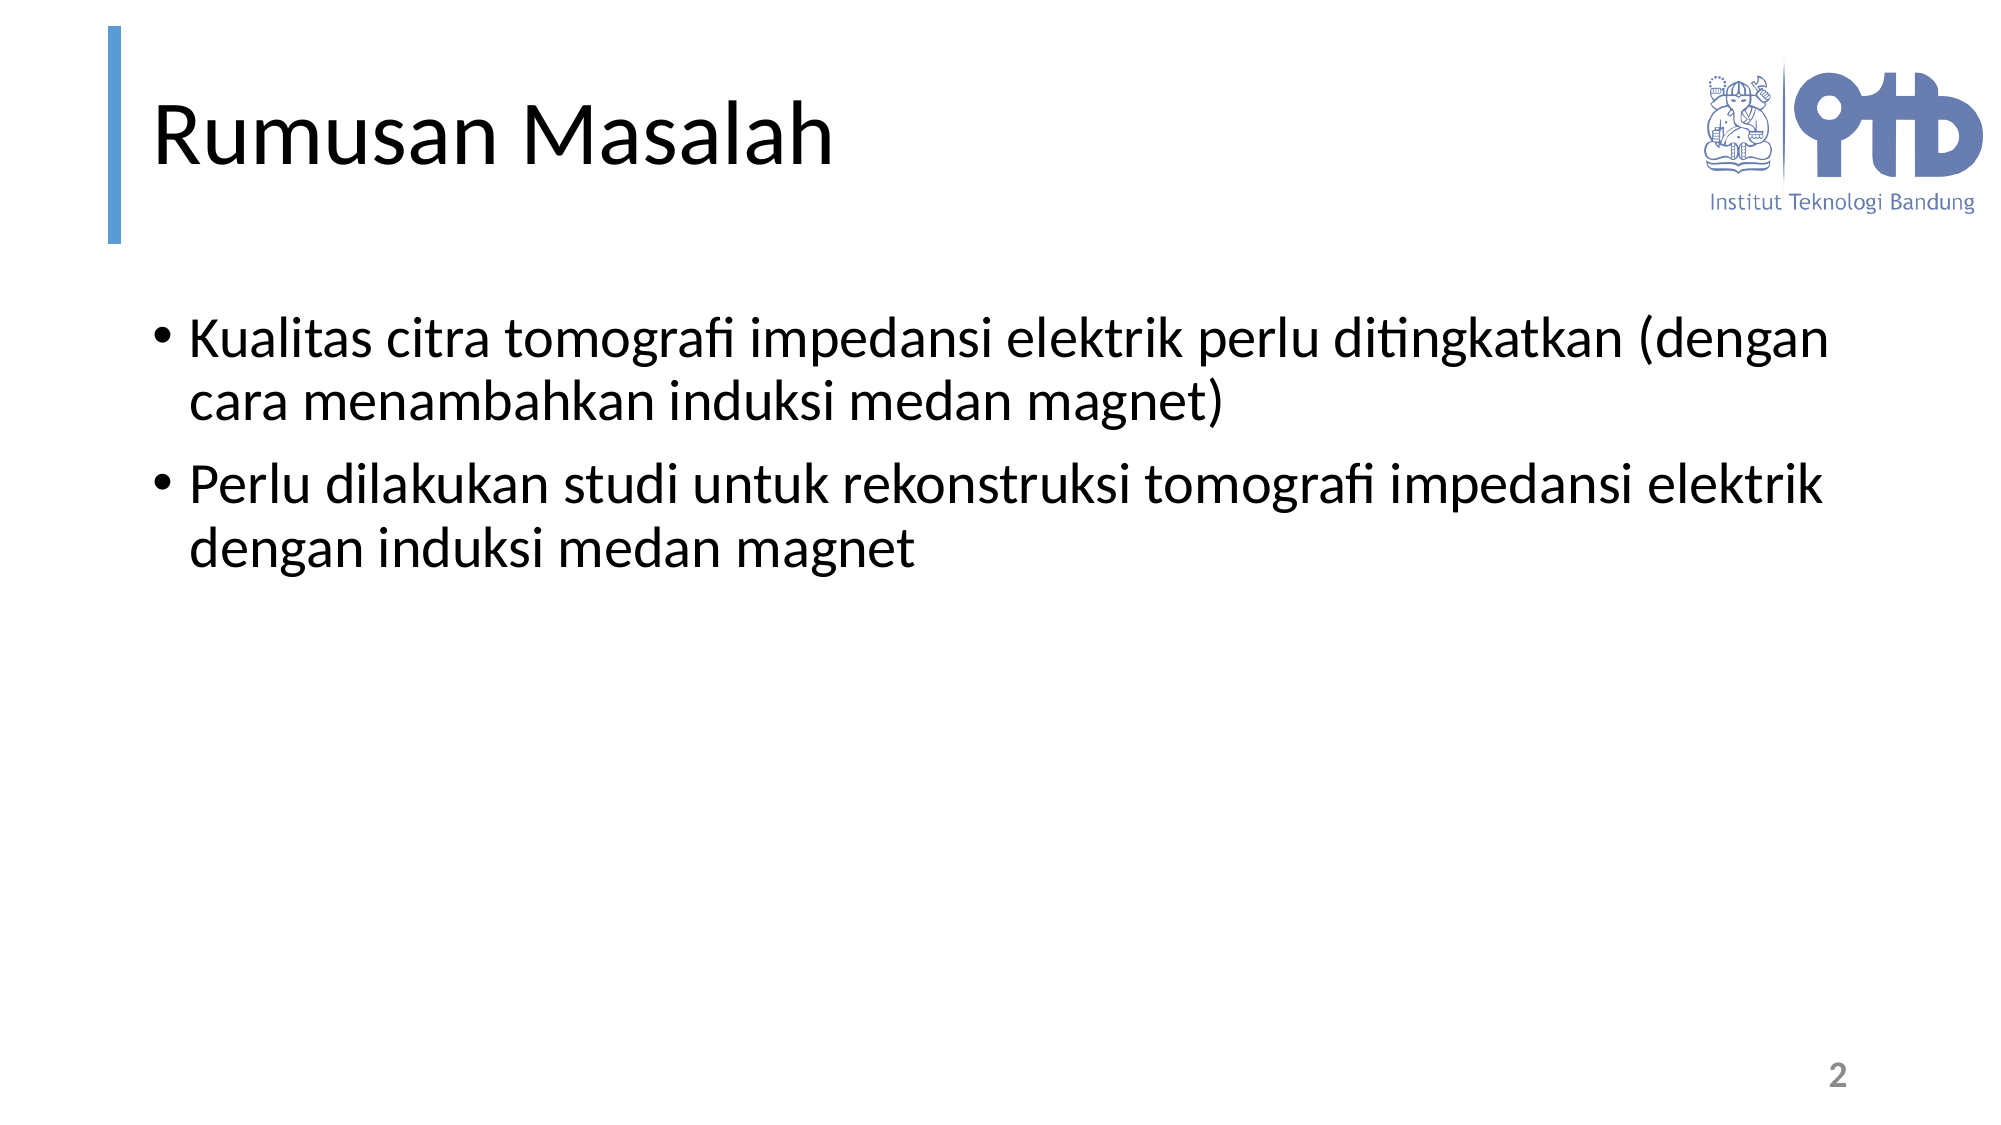

# Rumusan Masalah
Kualitas citra tomografi impedansi elektrik perlu ditingkatkan (dengan cara menambahkan induksi medan magnet)
Perlu dilakukan studi untuk rekonstruksi tomografi impedansi elektrik dengan induksi medan magnet